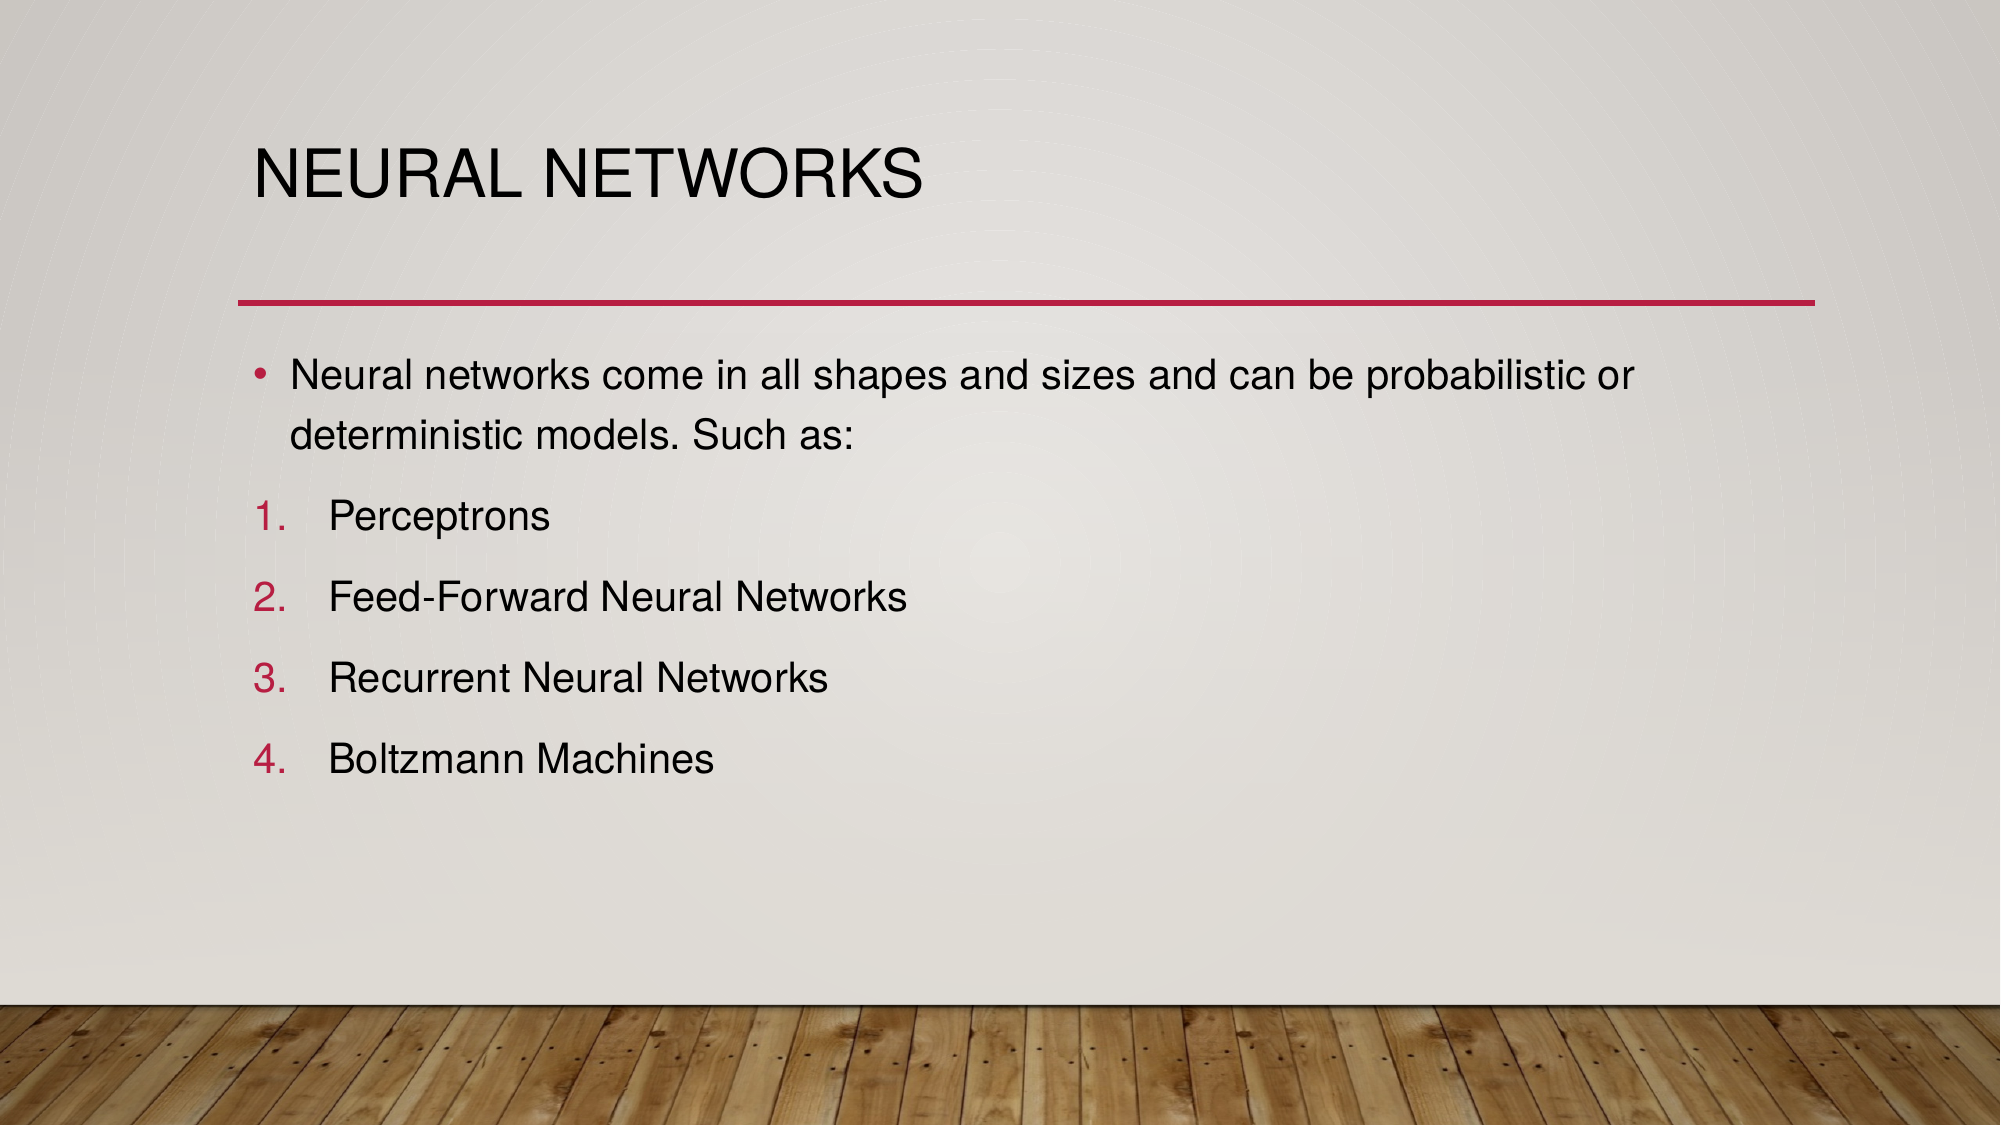

# Neural Networks
Neural networks come in all shapes and sizes and can be probabilistic or deterministic models. Such as:
Perceptrons
Feed-Forward Neural Networks
Recurrent Neural Networks
Boltzmann Machines